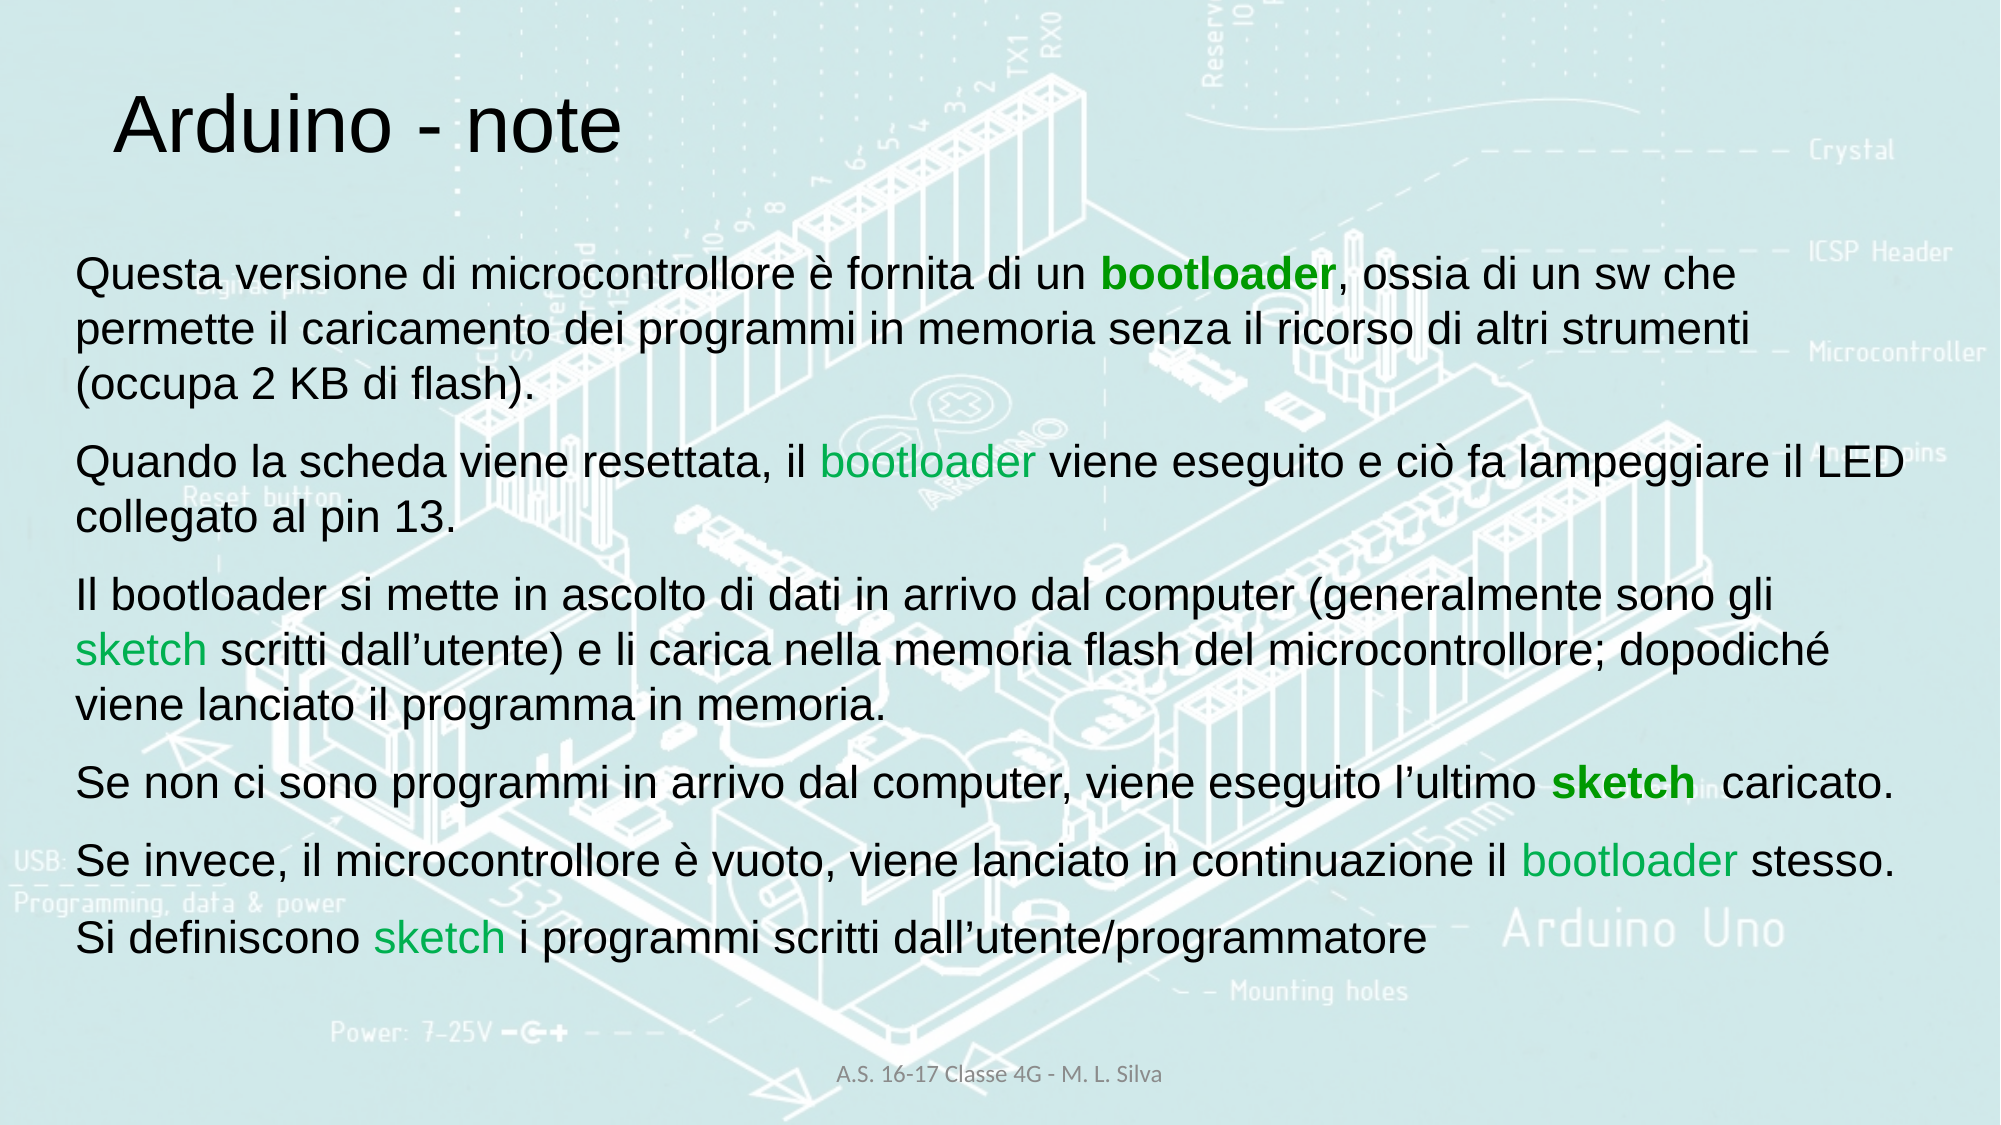

Arduino - note
Questa versione di microcontrollore è fornita di un bootloader, ossia di un sw che permette il caricamento dei programmi in memoria senza il ricorso di altri strumenti (occupa 2 KB di flash).
Quando la scheda viene resettata, il bootloader viene eseguito e ciò fa lampeggiare il LED collegato al pin 13.
Il bootloader si mette in ascolto di dati in arrivo dal computer (generalmente sono gli sketch scritti dall’utente) e li carica nella memoria flash del microcontrollore; dopodiché viene lanciato il programma in memoria.
Se non ci sono programmi in arrivo dal computer, viene eseguito l’ultimo sketch  caricato.
Se invece, il microcontrollore è vuoto, viene lanciato in continuazione il bootloader stesso.
Si definiscono sketch i programmi scritti dall’utente/programmatore

A.S. 16-17 Classe 4G - M. L. Silva